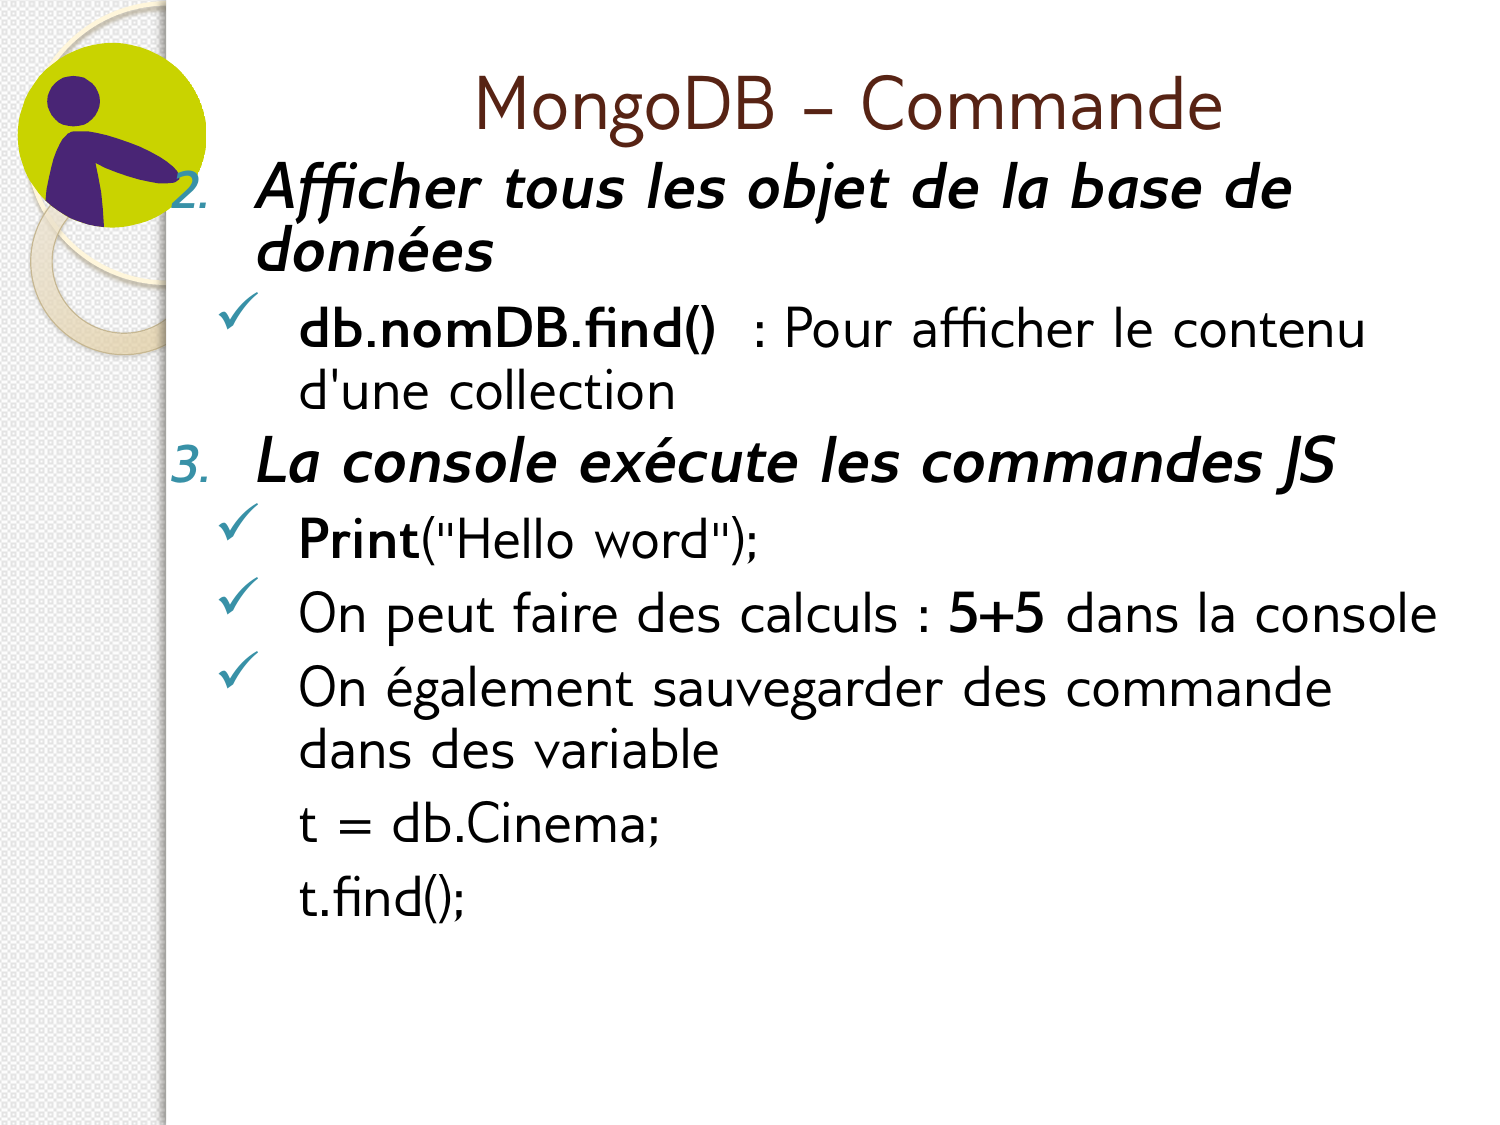

# MongoDB – Commande
Afficher tous les objet de la base de données
db.nomDB.find()  : Pour afficher le contenu d'une collection
La console exécute les commandes JS
Print("Hello word");
On peut faire des calculs : 5+5 dans la console
On également sauvegarder des commande dans des variable
	t = db.Cinema;
	t.find();